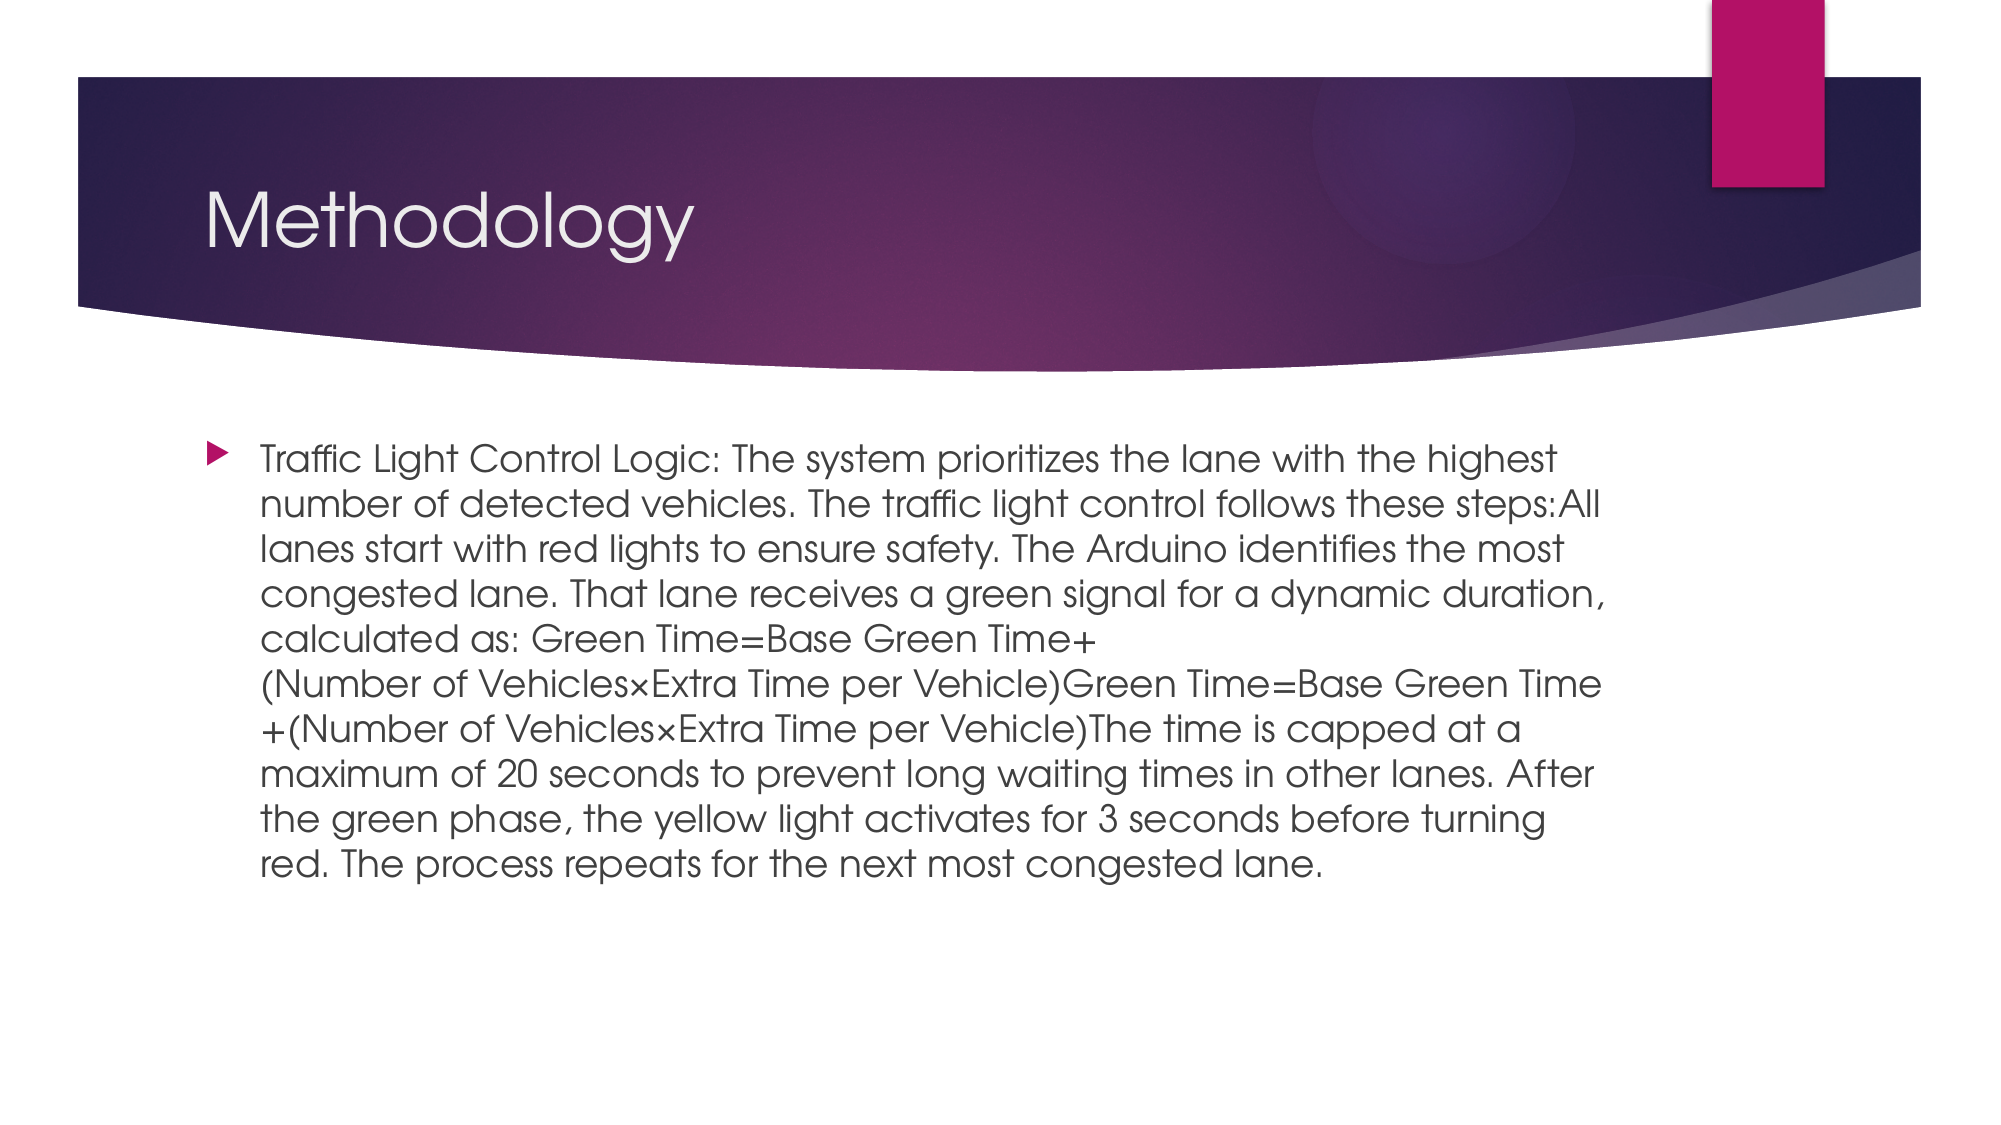

# Methodology
Traffic Light Control Logic: The system prioritizes the lane with the highest number of detected vehicles. The traffic light control follows these steps:All lanes start with red lights to ensure safety. The Arduino identifies the most congested lane. That lane receives a green signal for a dynamic duration, calculated as: Green Time=Base Green Time+(Number of Vehicles×Extra Time per Vehicle)Green Time=Base Green Time+(Number of Vehicles×Extra Time per Vehicle)The time is capped at a maximum of 20 seconds to prevent long waiting times in other lanes. After the green phase, the yellow light activates for 3 seconds before turning red. The process repeats for the next most congested lane.